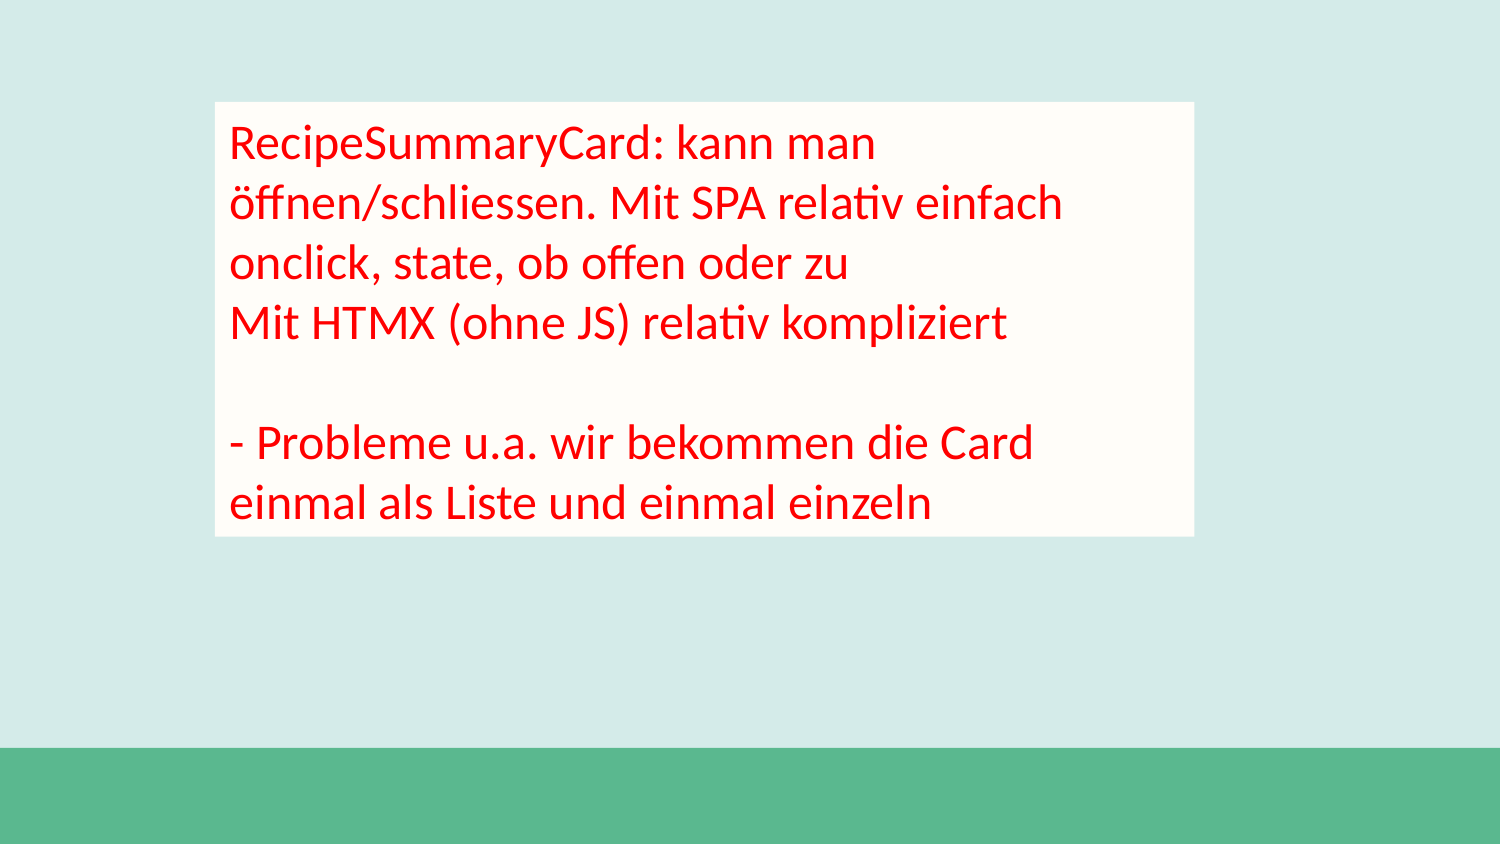

RecipeSummaryCard: kann man öffnen/schliessen. Mit SPA relativ einfach onclick, state, ob offen oder zu
Mit HTMX (ohne JS) relativ kompliziert

- Probleme u.a. wir bekommen die Card einmal als Liste und einmal einzeln
#